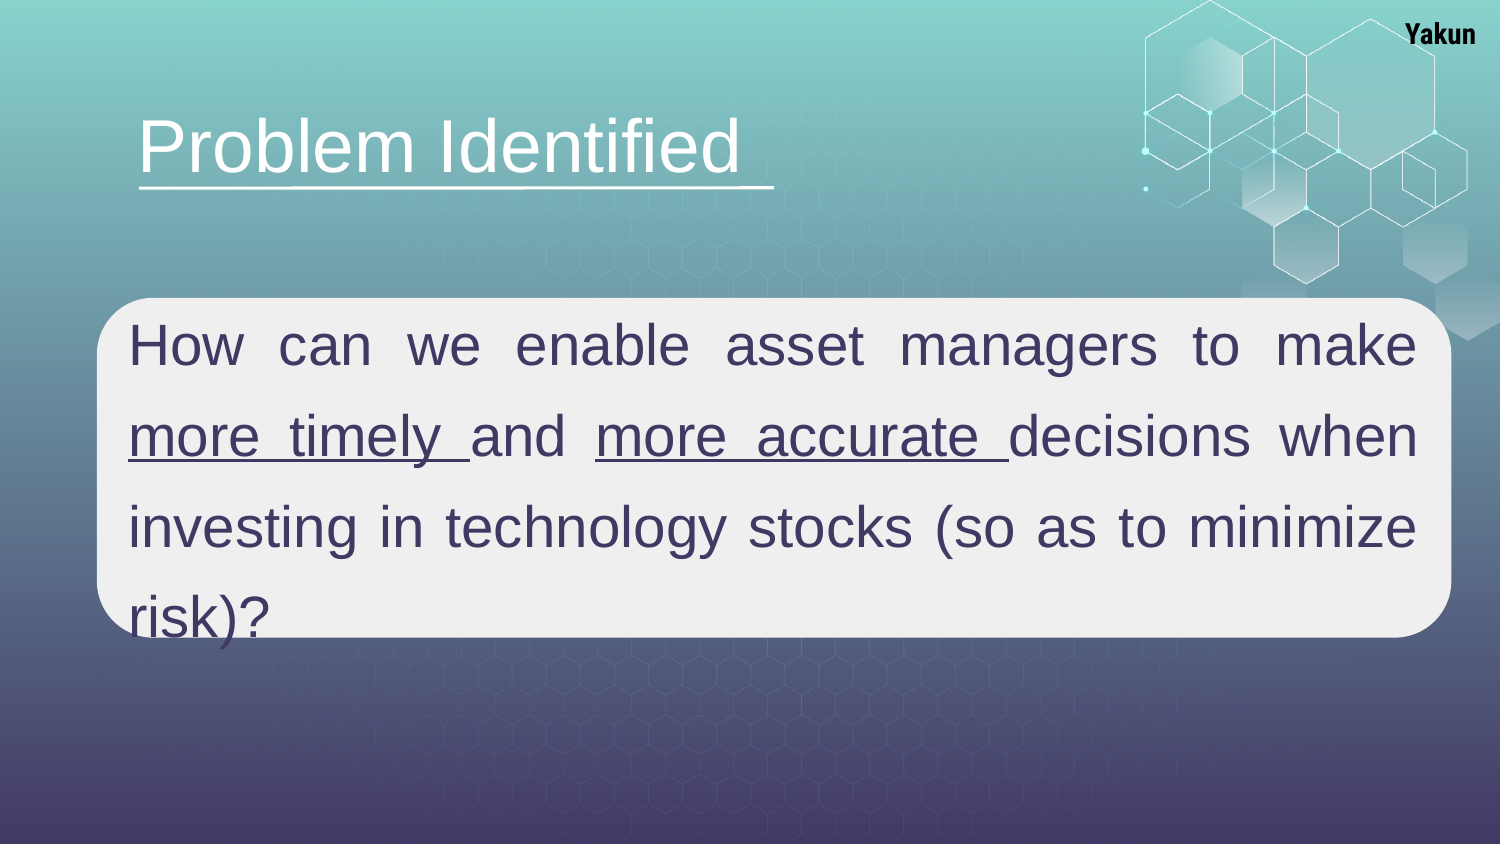

Yakun
# Problem Identified
How can we enable asset managers to make more timely and more accurate decisions when investing in technology stocks (so as to minimize risk)?